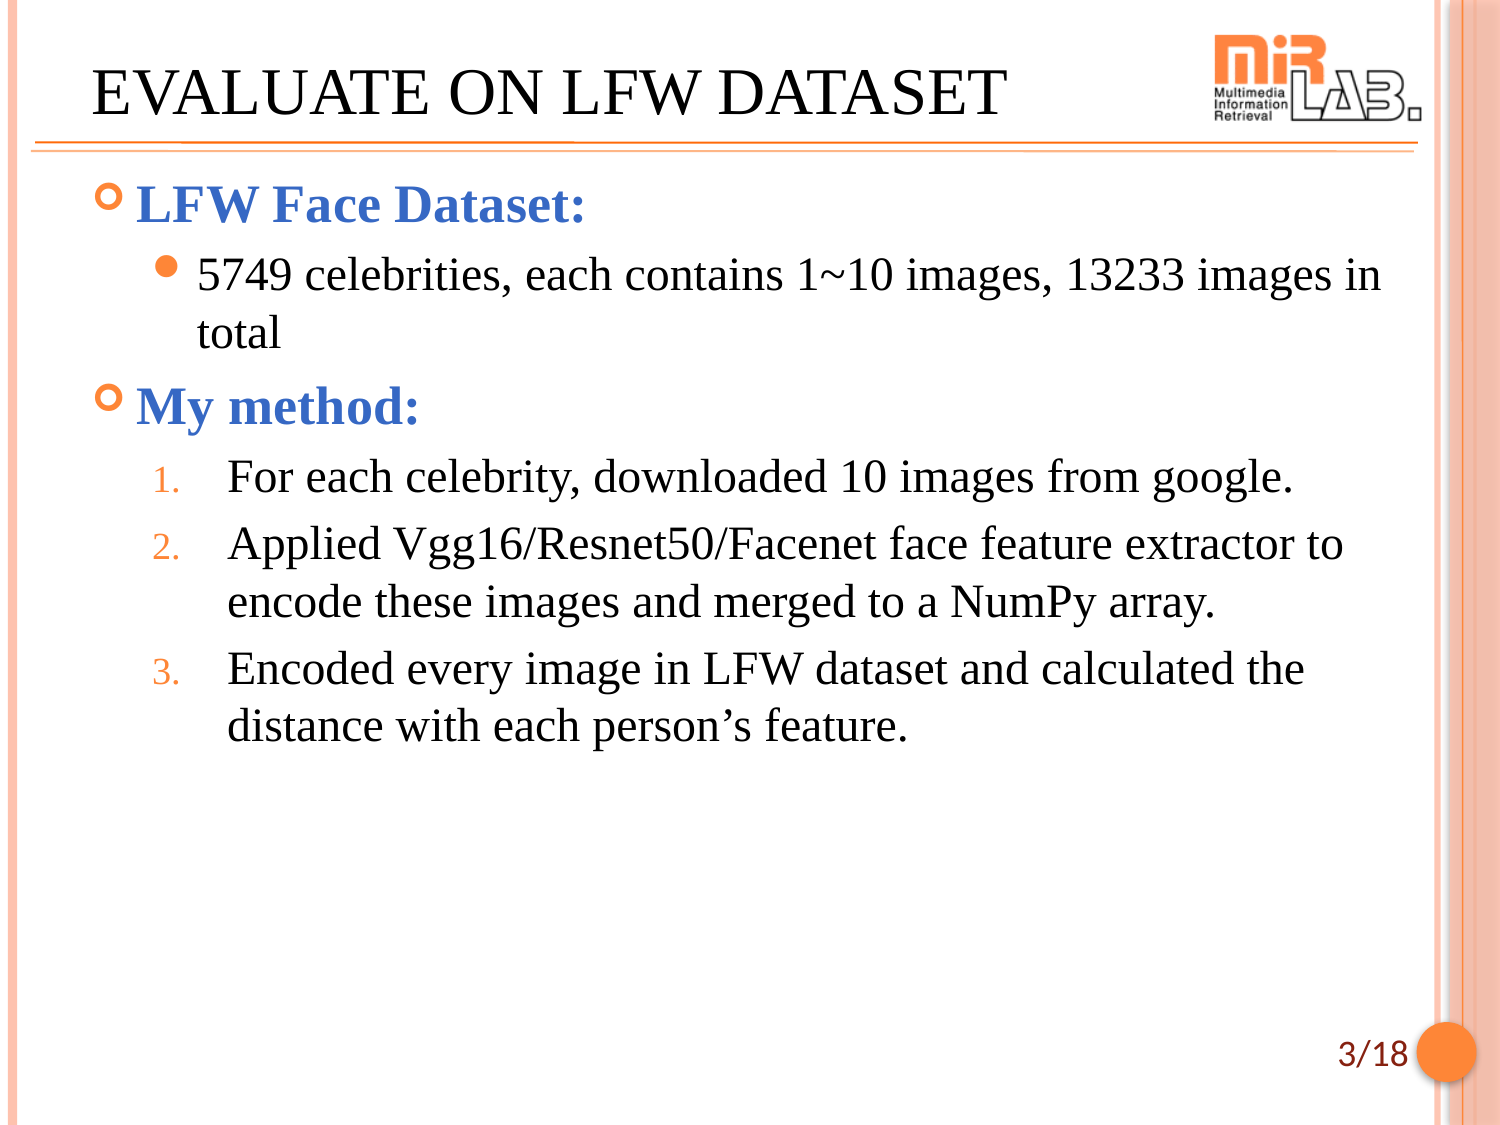

# Evaluate on LFW dataset
LFW Face Dataset:
5749 celebrities, each contains 1~10 images, 13233 images in total
My method:
For each celebrity, downloaded 10 images from google.
Applied Vgg16/Resnet50/Facenet face feature extractor to encode these images and merged to a NumPy array.
Encoded every image in LFW dataset and calculated the distance with each person’s feature.